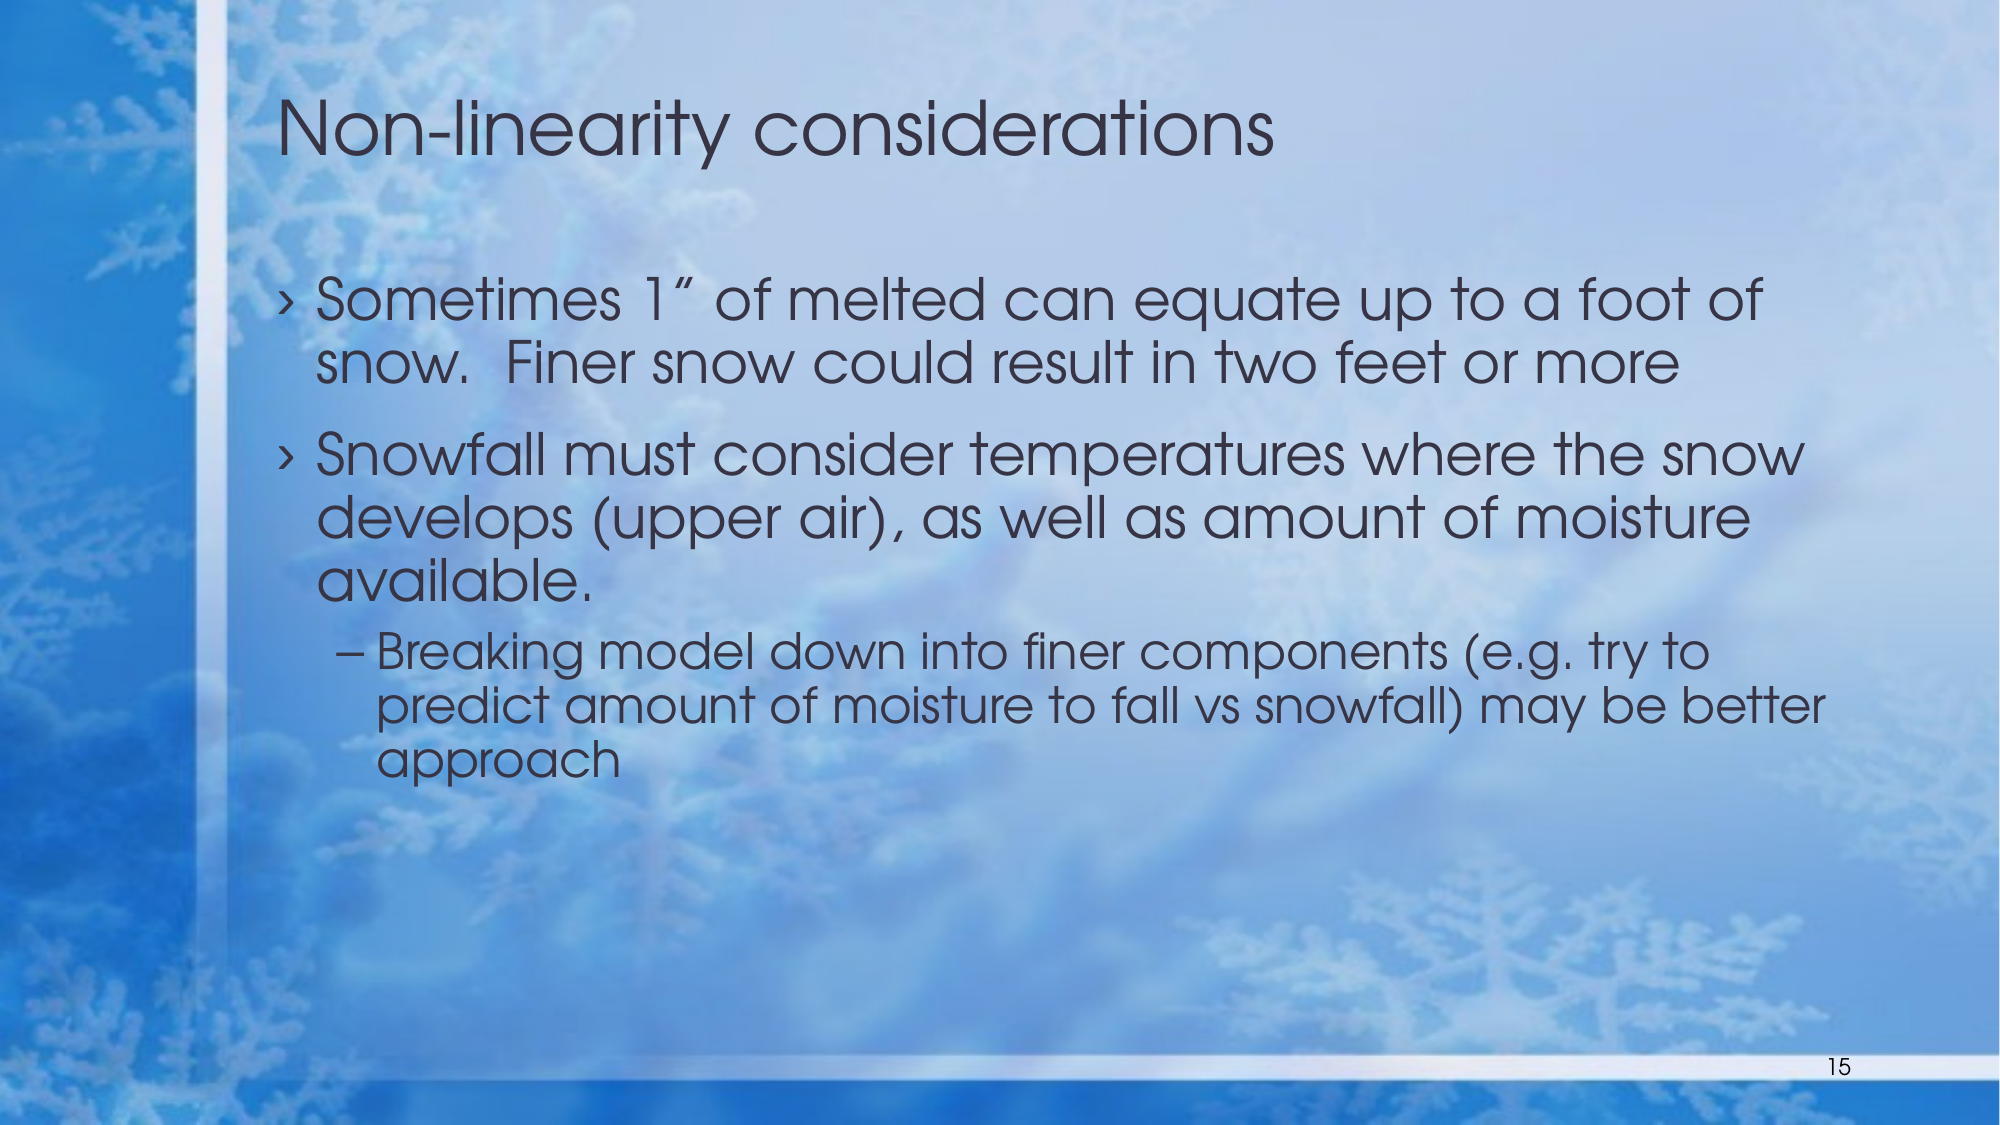

# Non-linearity considerations
Sometimes 1” of melted can equate up to a foot of snow.  Finer snow could result in two feet or more
Snowfall must consider temperatures where the snow develops (upper air), as well as amount of moisture available.
Breaking model down into finer components (e.g. try to predict amount of moisture to fall vs snowfall) may be better approach
15